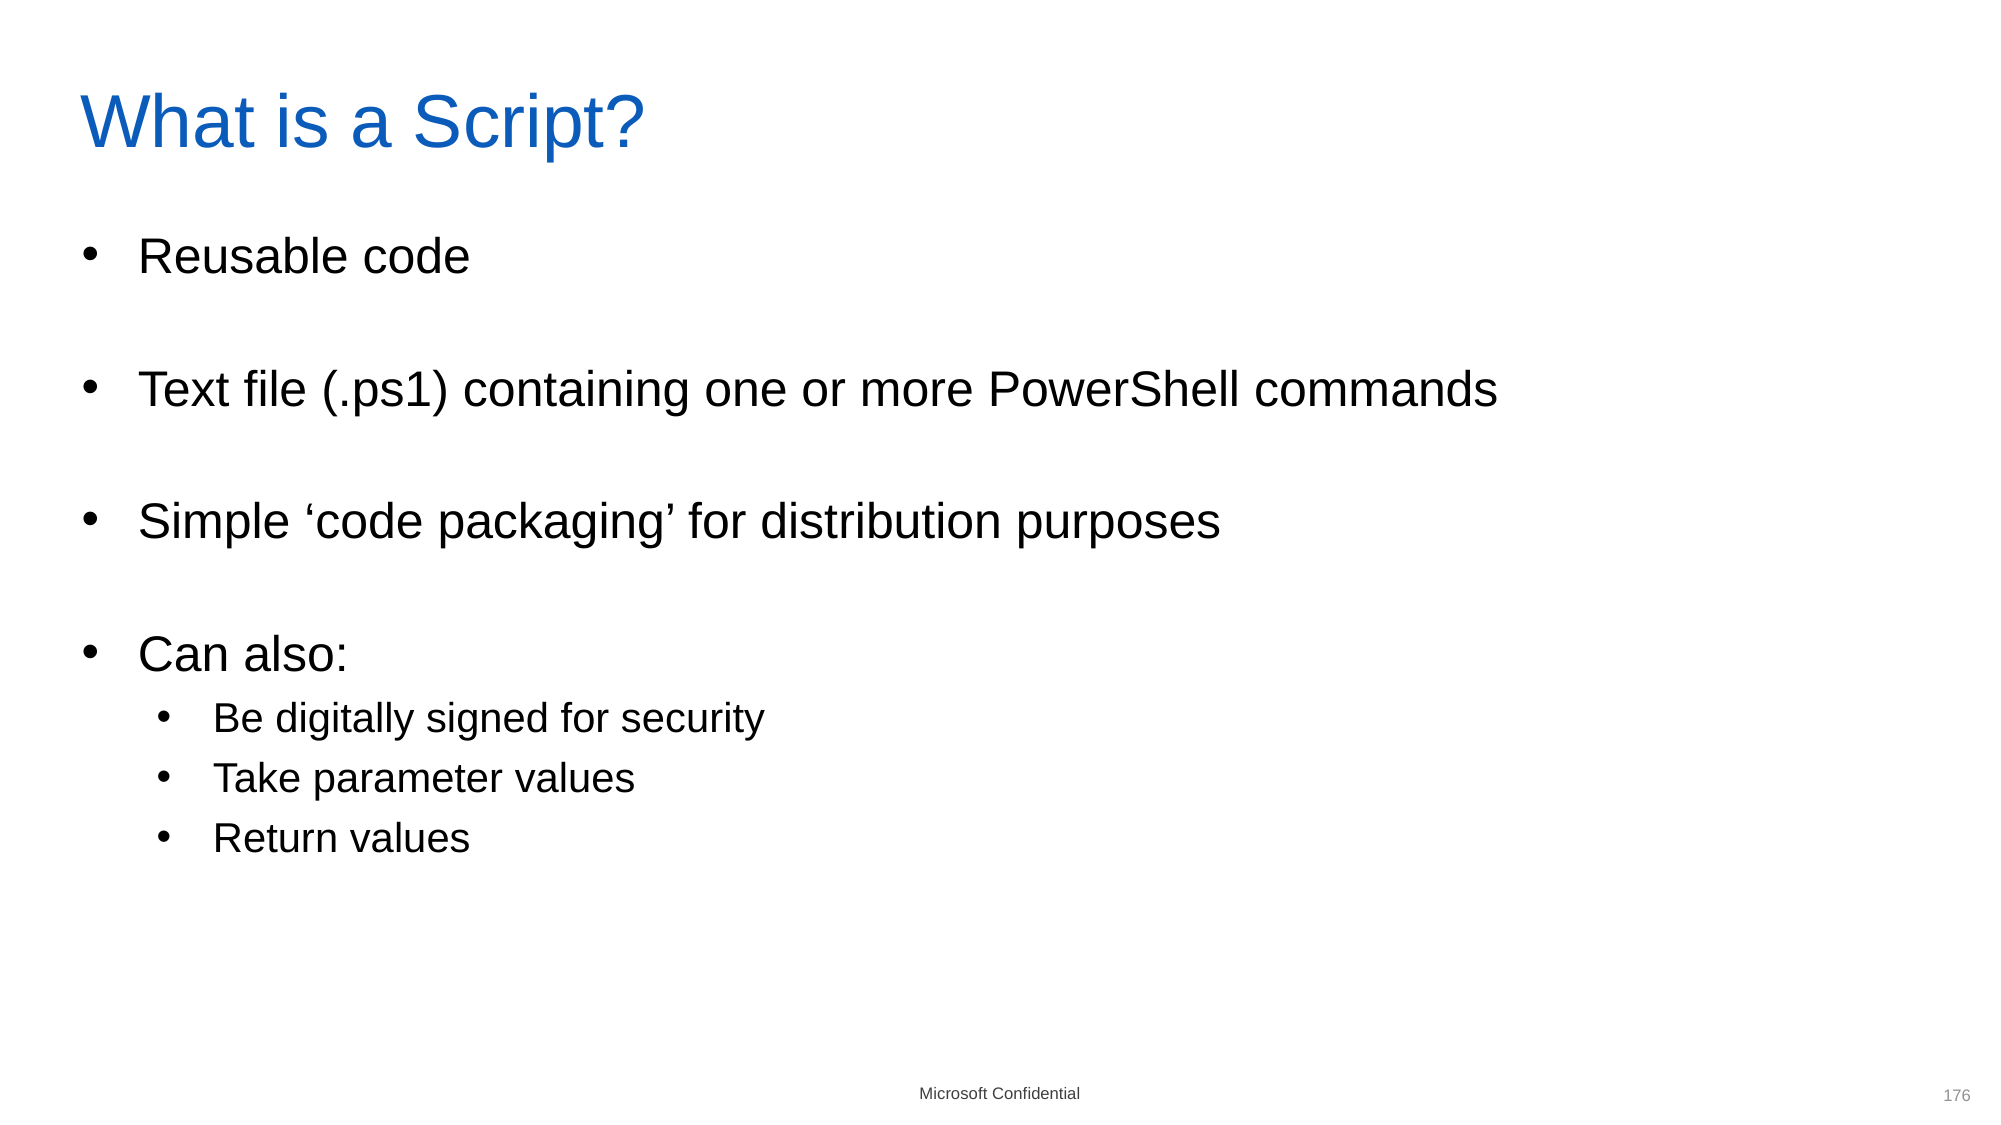

# What is a Script?
Reusable code

Text file (.ps1) containing one or more PowerShell commands

Simple ‘code packaging’ for distribution purposes

Can also:
Be digitally signed for security
Take parameter values
Return values

176